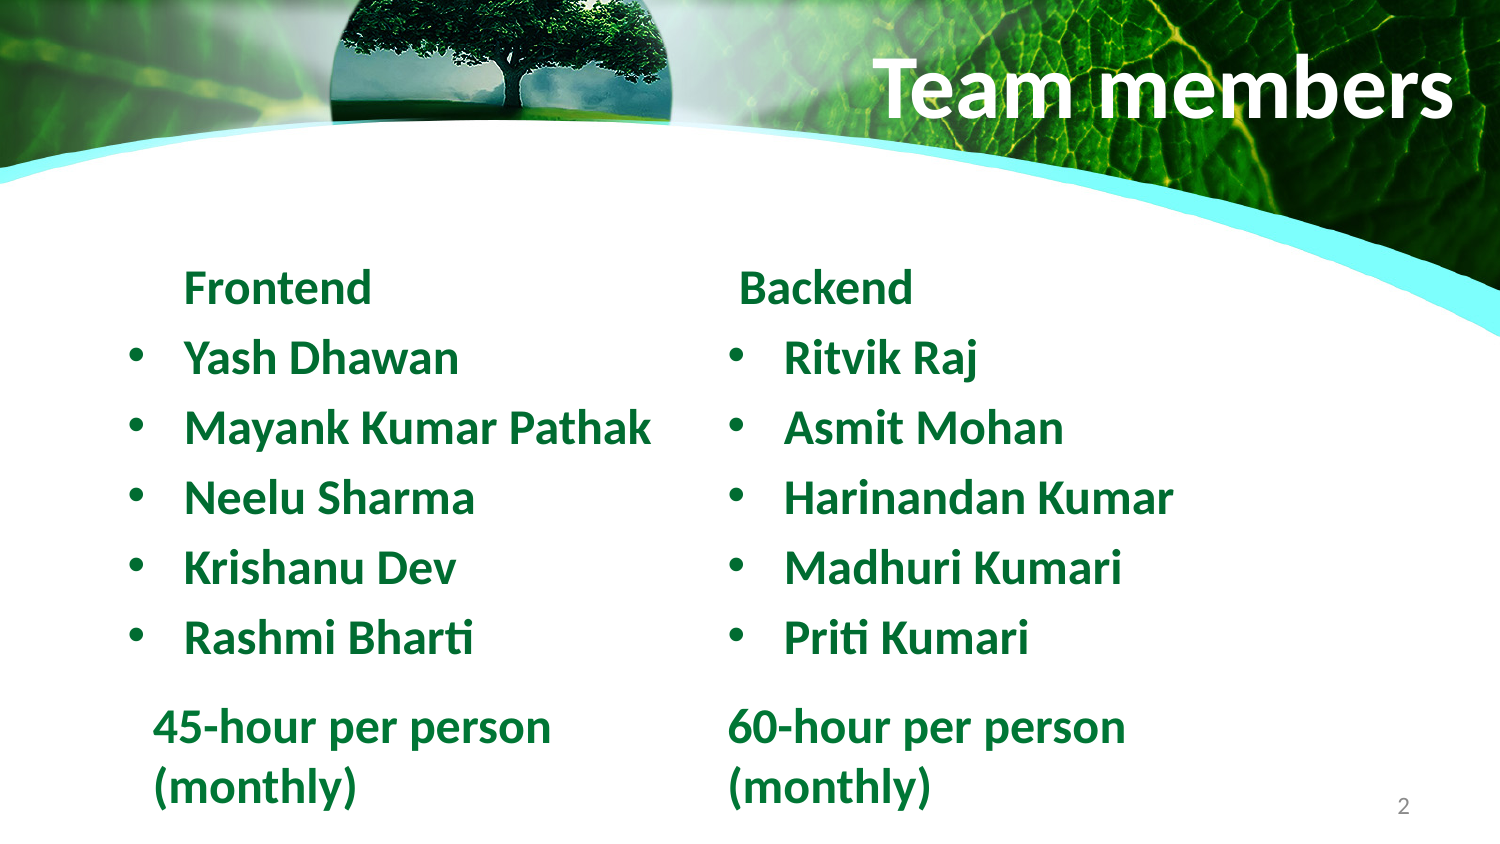

# Team members
     Frontend
Yash Dhawan
Mayank Kumar Pathak
Neelu Sharma
Krishanu Dev
Rashmi Bharti
 Backend
Ritvik Raj
Asmit Mohan
Harinandan Kumar
Madhuri Kumari
Priti Kumari

45-hour per person (monthly)
60-hour per person (monthly)
2